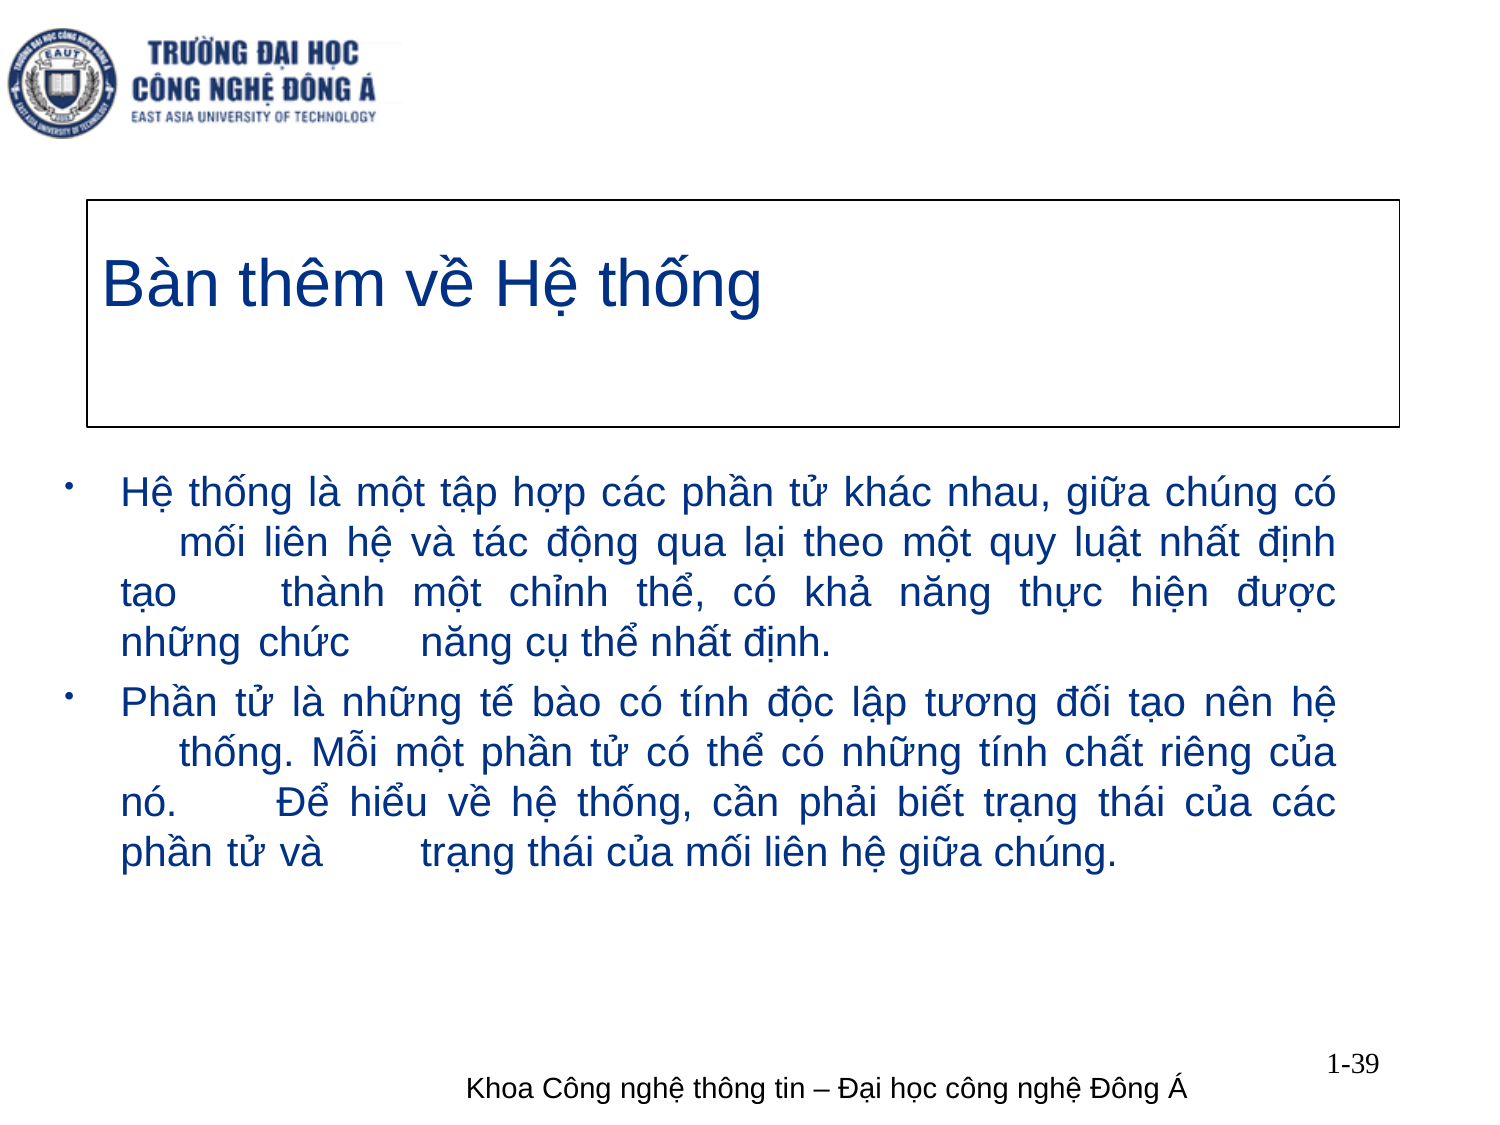

# Bàn thêm về Hệ thống
Hệ thống là một tập hợp các phần tử khác nhau, giữa chúng có 	mối liên hệ và tác động qua lại theo một quy luật nhất định tạo 	thành một chỉnh thể, có khả năng thực hiện được những chức 	năng cụ thể nhất định.
Phần tử là những tế bào có tính độc lập tương đối tạo nên hệ 	thống. Mỗi một phần tử có thể có những tính chất riêng của nó. 	Để hiểu về hệ thống, cần phải biết trạng thái của các phần tử và 	trạng thái của mối liên hệ giữa chúng.
1-39